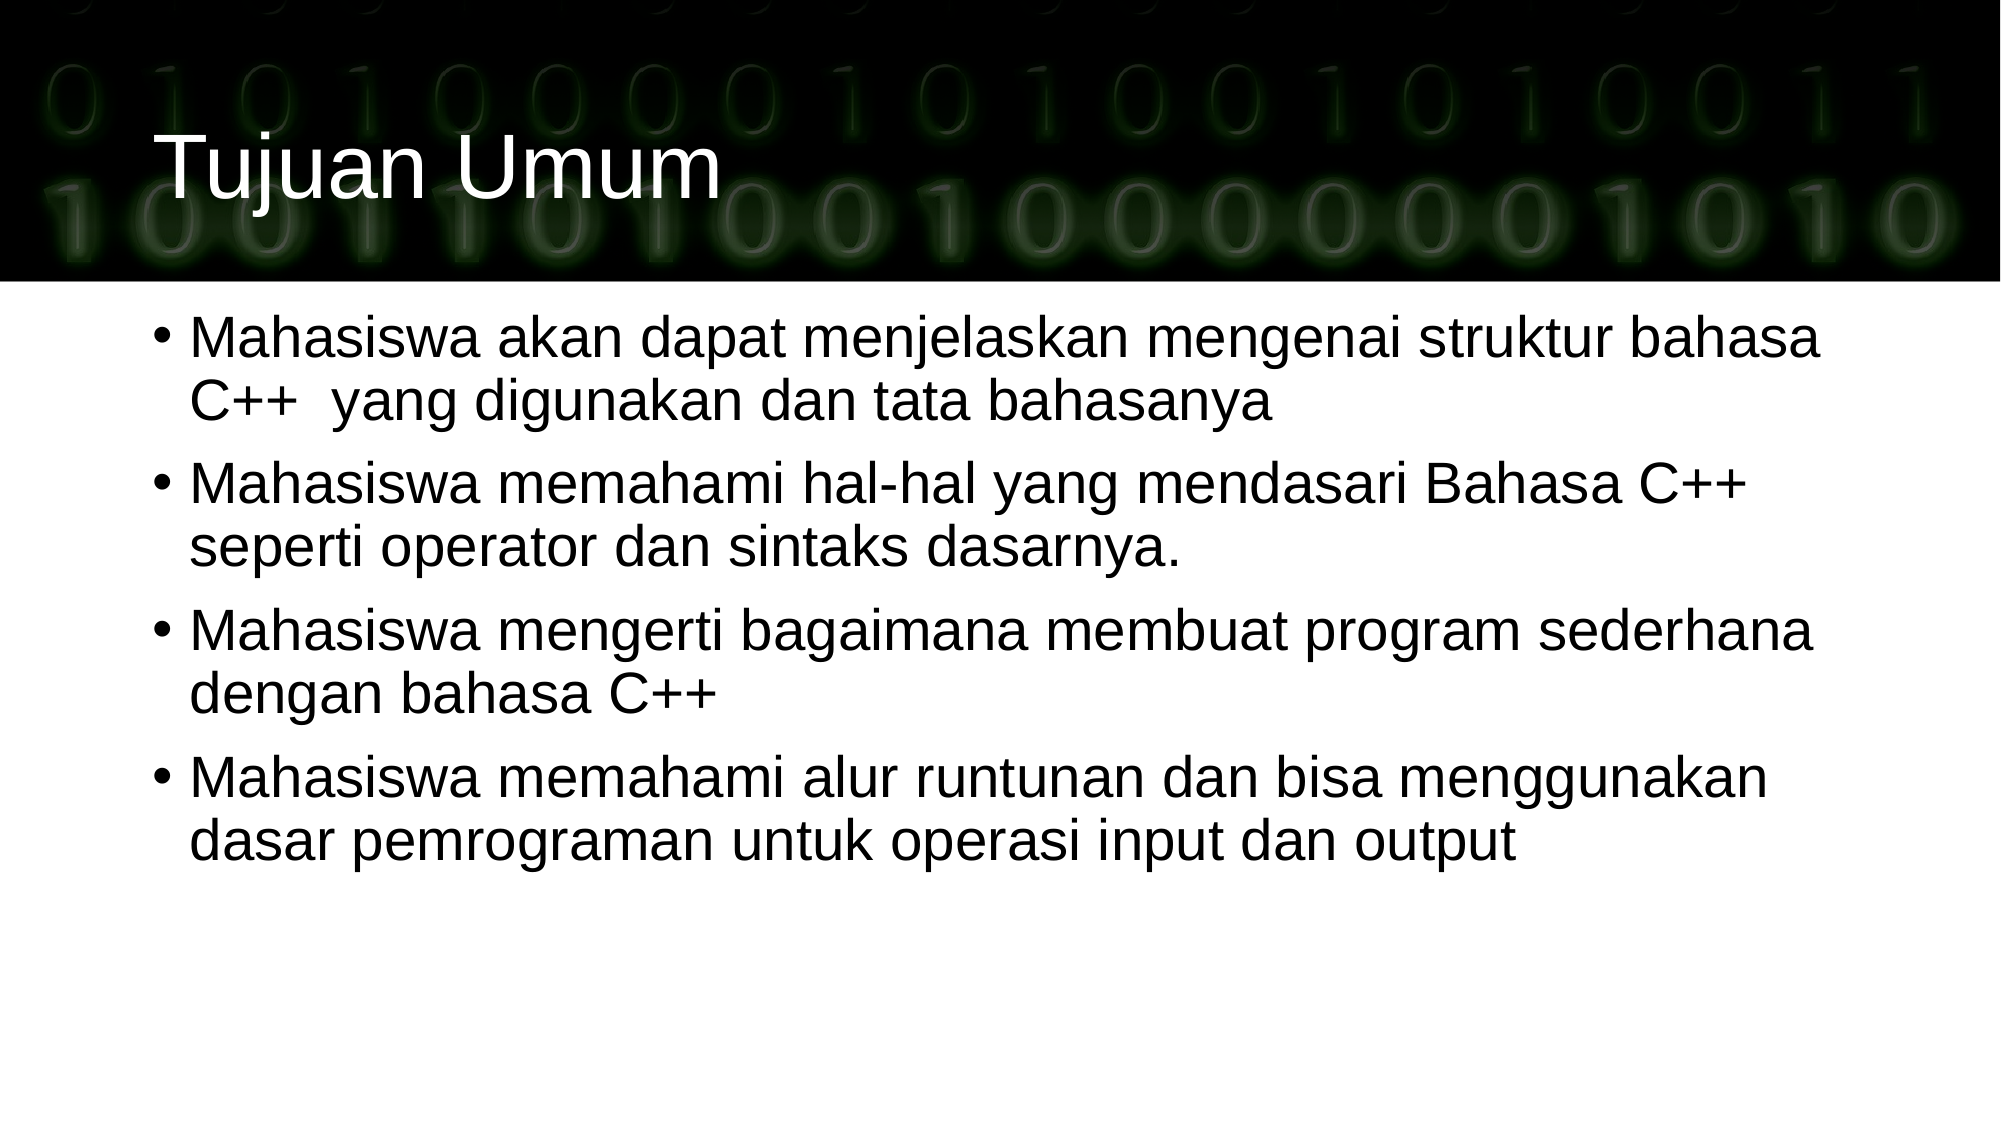

Tujuan Umum
Mahasiswa akan dapat menjelaskan mengenai struktur bahasa C++  yang digunakan dan tata bahasanya
Mahasiswa memahami hal-hal yang mendasari Bahasa C++ seperti operator dan sintaks dasarnya.
Mahasiswa mengerti bagaimana membuat program sederhana dengan bahasa C++
Mahasiswa memahami alur runtunan dan bisa menggunakan dasar pemrograman untuk operasi input dan output